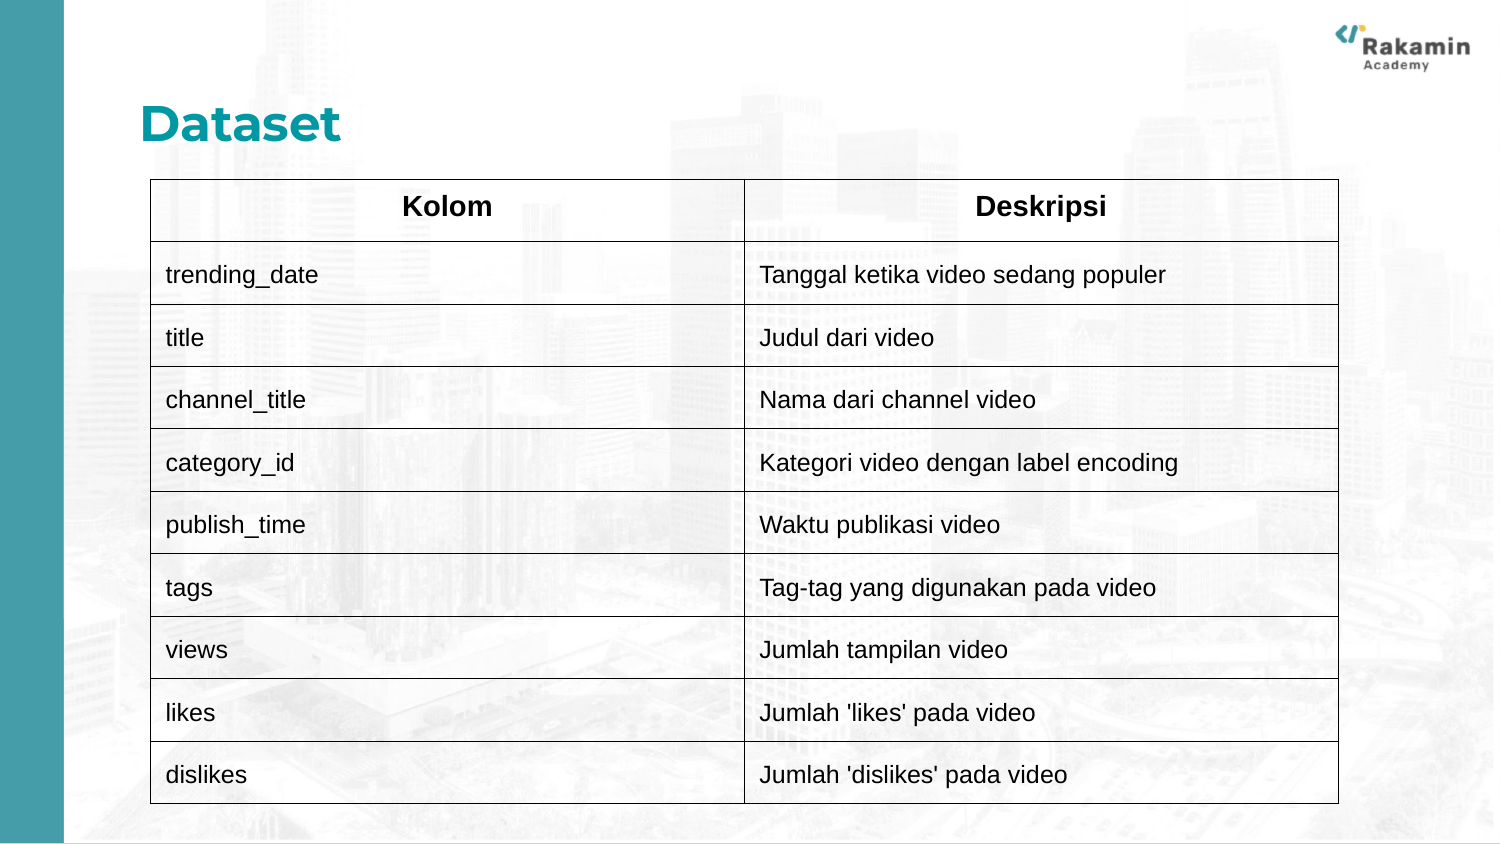

Dataset

| Kolom | Deskripsi |
| --- | --- |
| trending\_date | Tanggal ketika video sedang populer |
| title | Judul dari video |
| channel\_title | Nama dari channel video |
| category\_id | Kategori video dengan label encoding |
| publish\_time | Waktu publikasi video |
| tags | Tag-tag yang digunakan pada video |
| views | Jumlah tampilan video |
| likes | Jumlah 'likes' pada video |
| dislikes | Jumlah 'dislikes' pada video |